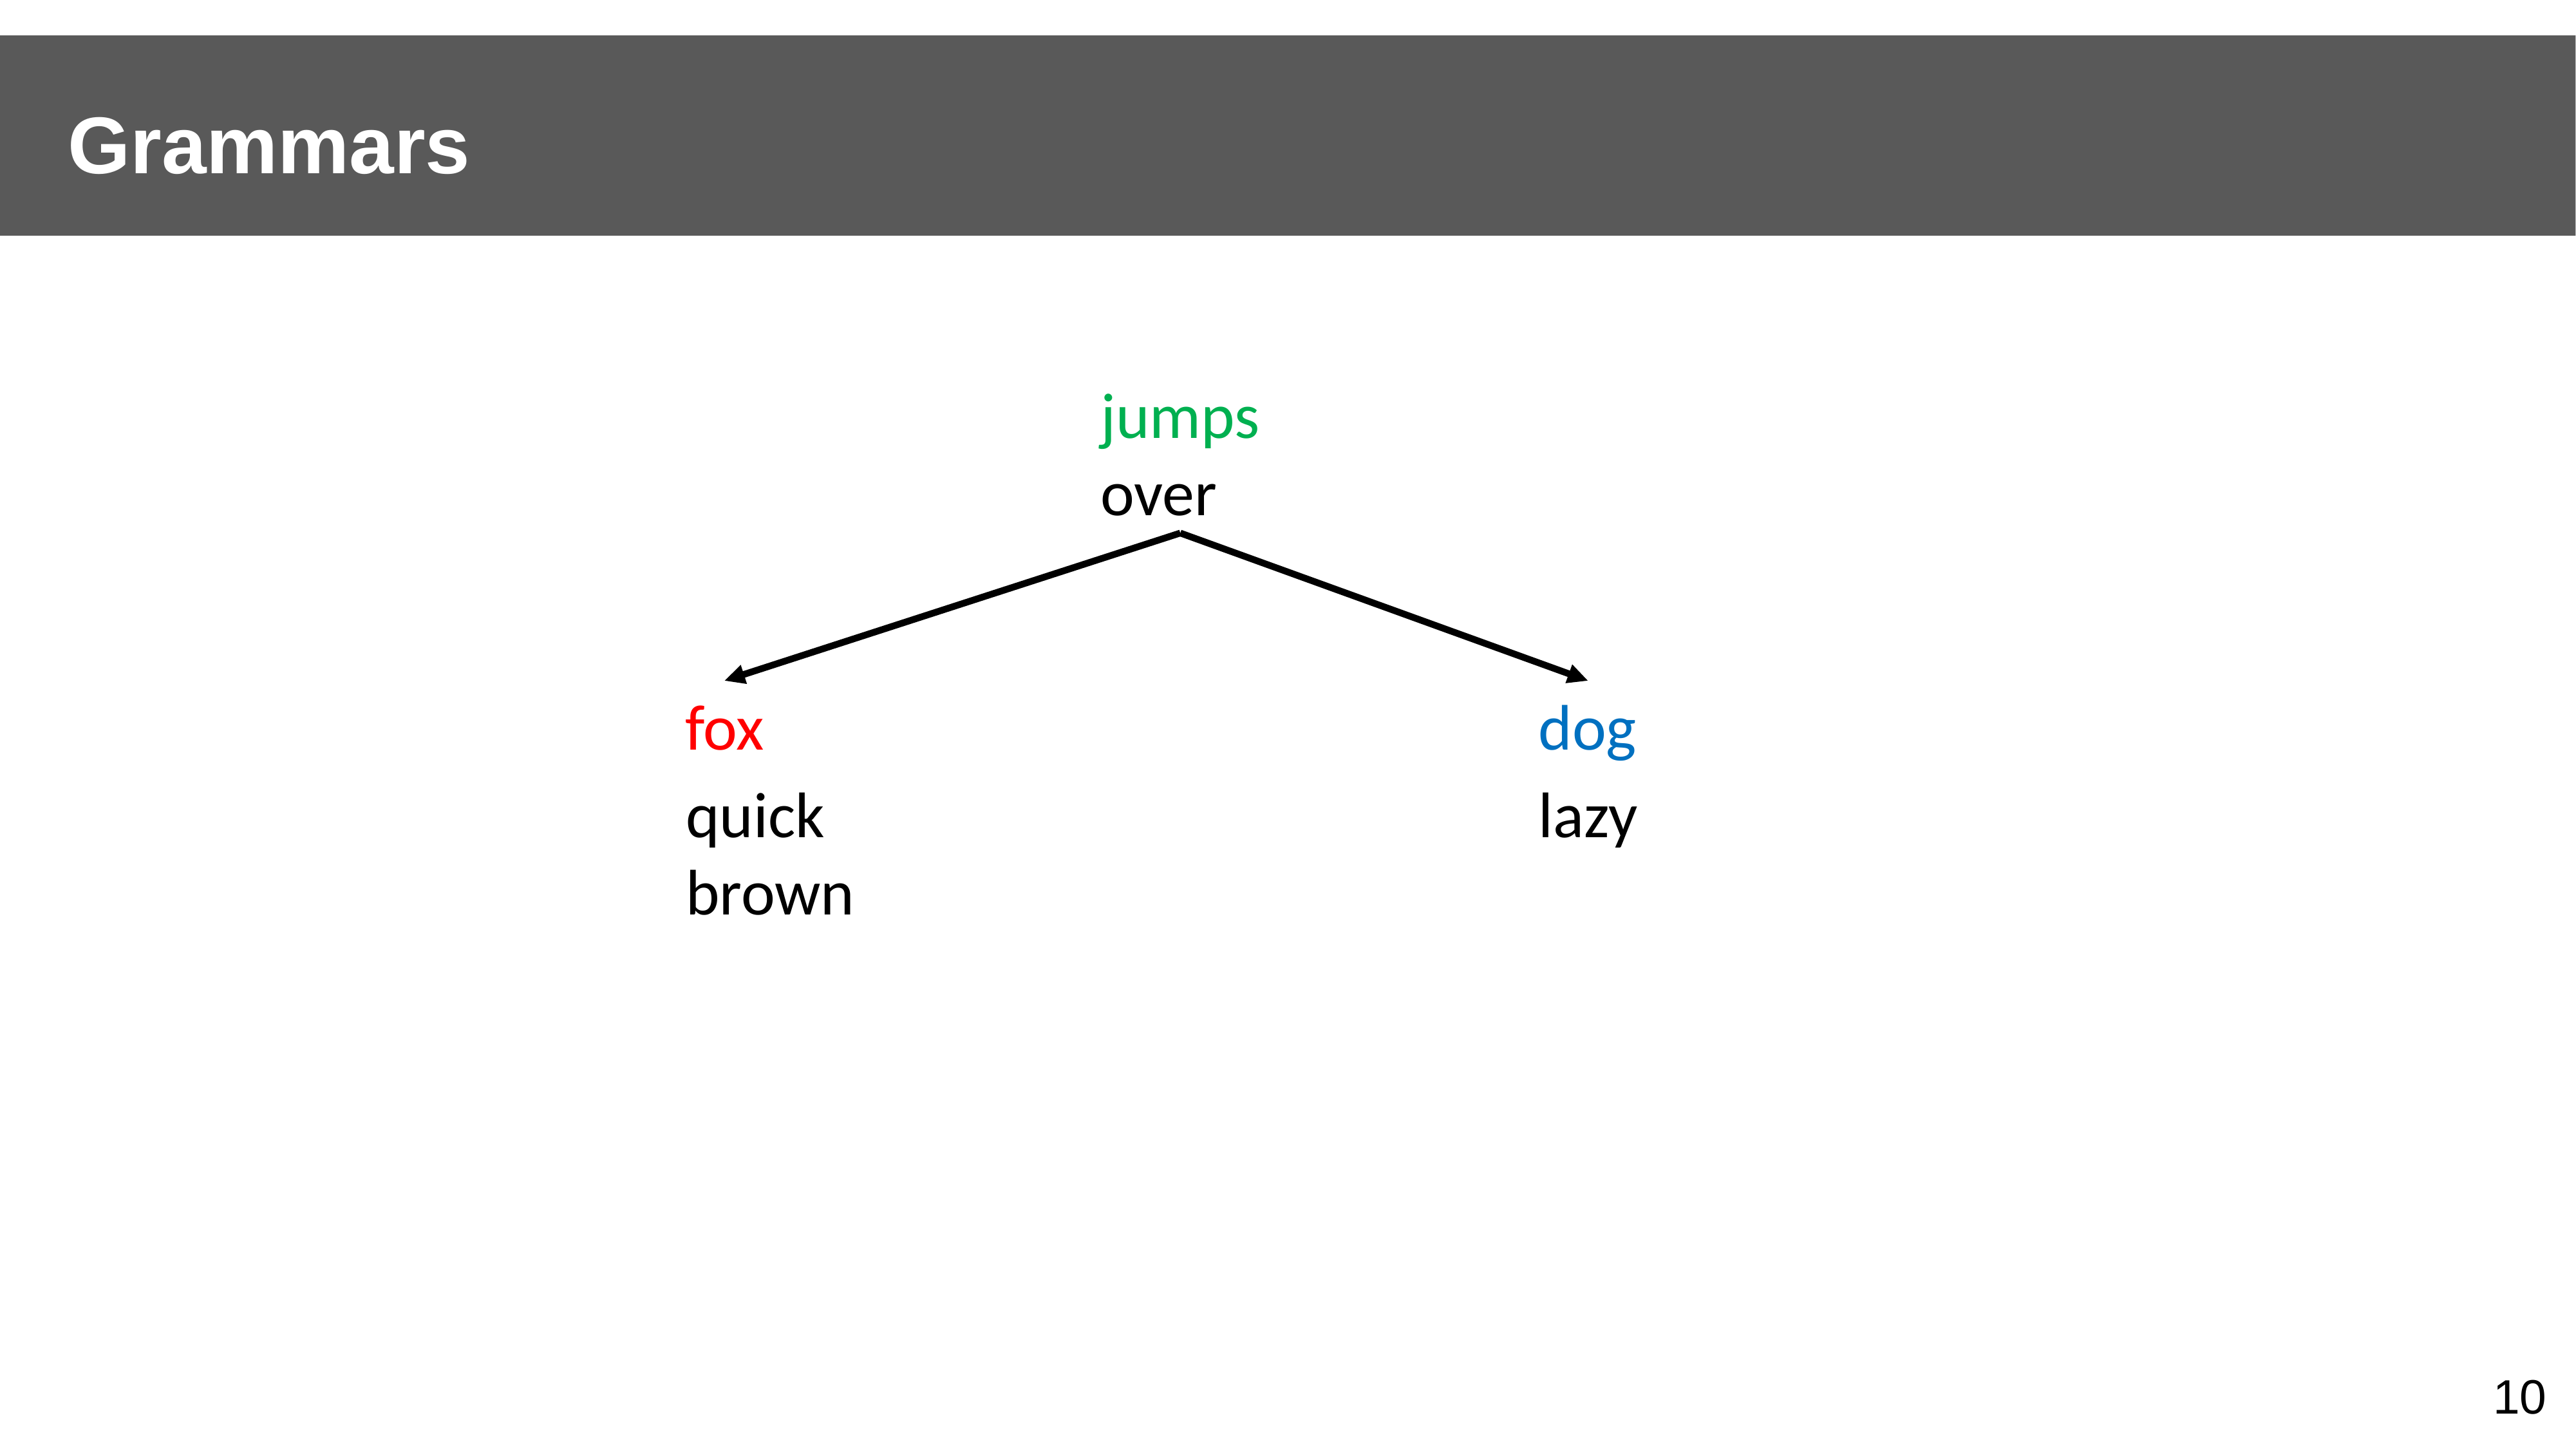

# Grammars
jumps
over
dog
fox
quick
brown
lazy